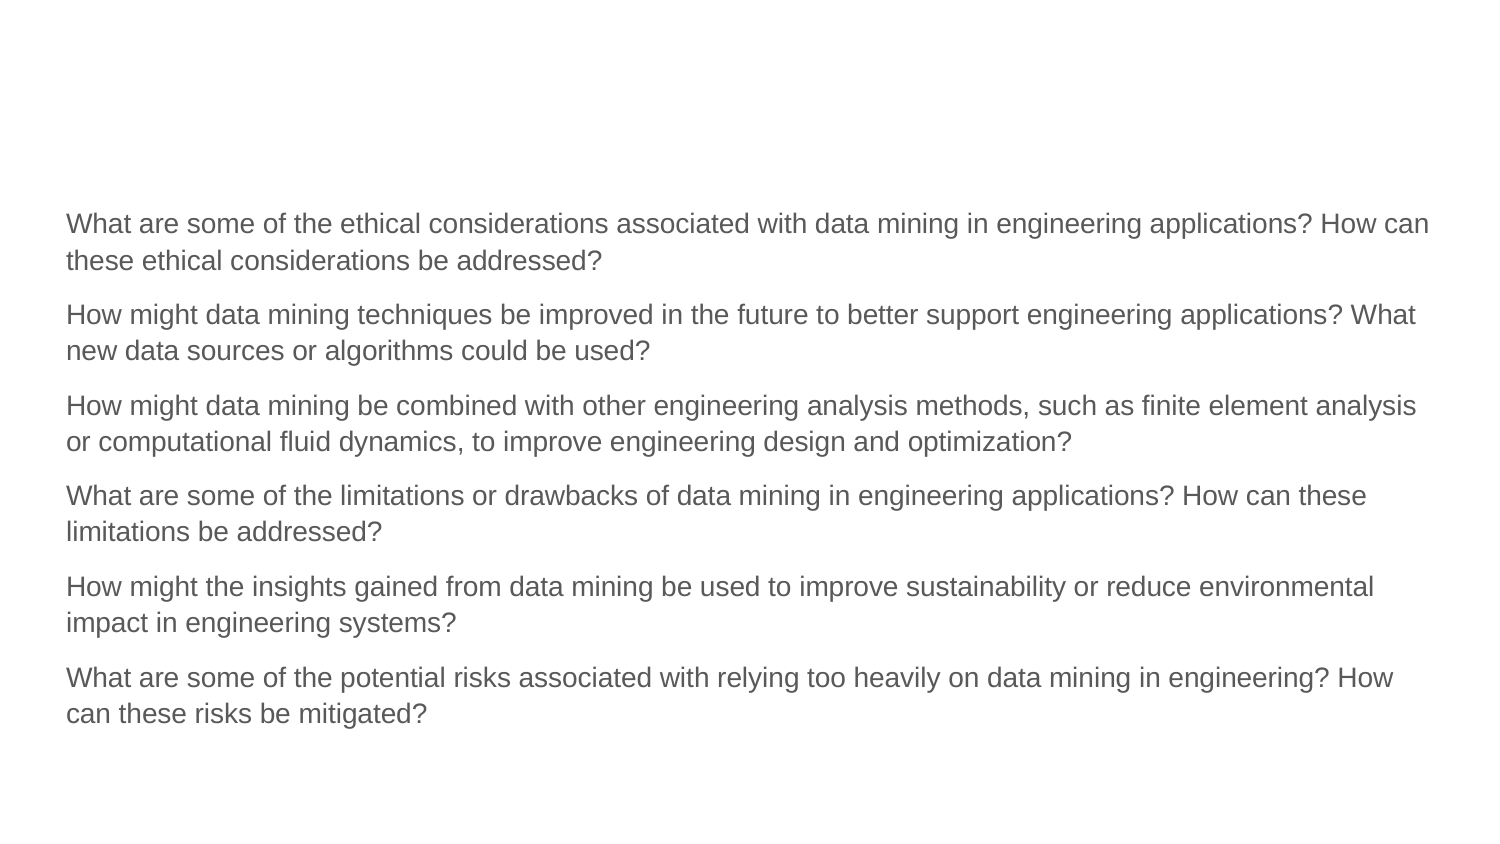

What are some of the ethical considerations associated with data mining in engineering applications? How can these ethical considerations be addressed?
How might data mining techniques be improved in the future to better support engineering applications? What new data sources or algorithms could be used?
How might data mining be combined with other engineering analysis methods, such as finite element analysis or computational fluid dynamics, to improve engineering design and optimization?
What are some of the limitations or drawbacks of data mining in engineering applications? How can these limitations be addressed?
How might the insights gained from data mining be used to improve sustainability or reduce environmental impact in engineering systems?
What are some of the potential risks associated with relying too heavily on data mining in engineering? How can these risks be mitigated?